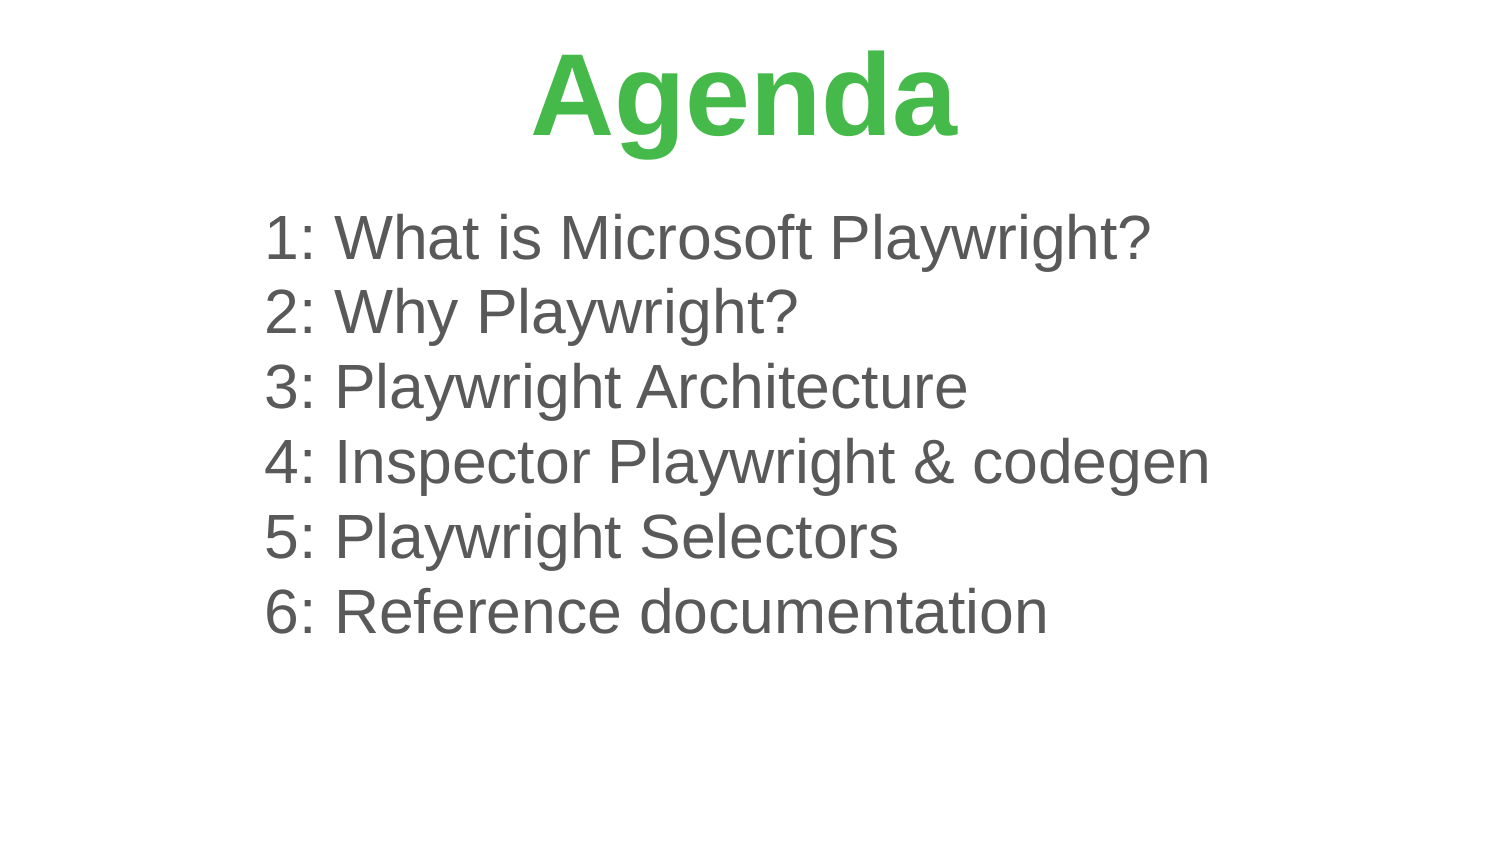

Agenda
1: What is Microsoft Playwright?
2: Why Playwright?
3: Playwright Architecture
4: Inspector Playwright & codegen
5: Playwright Selectors
6: Reference documentation